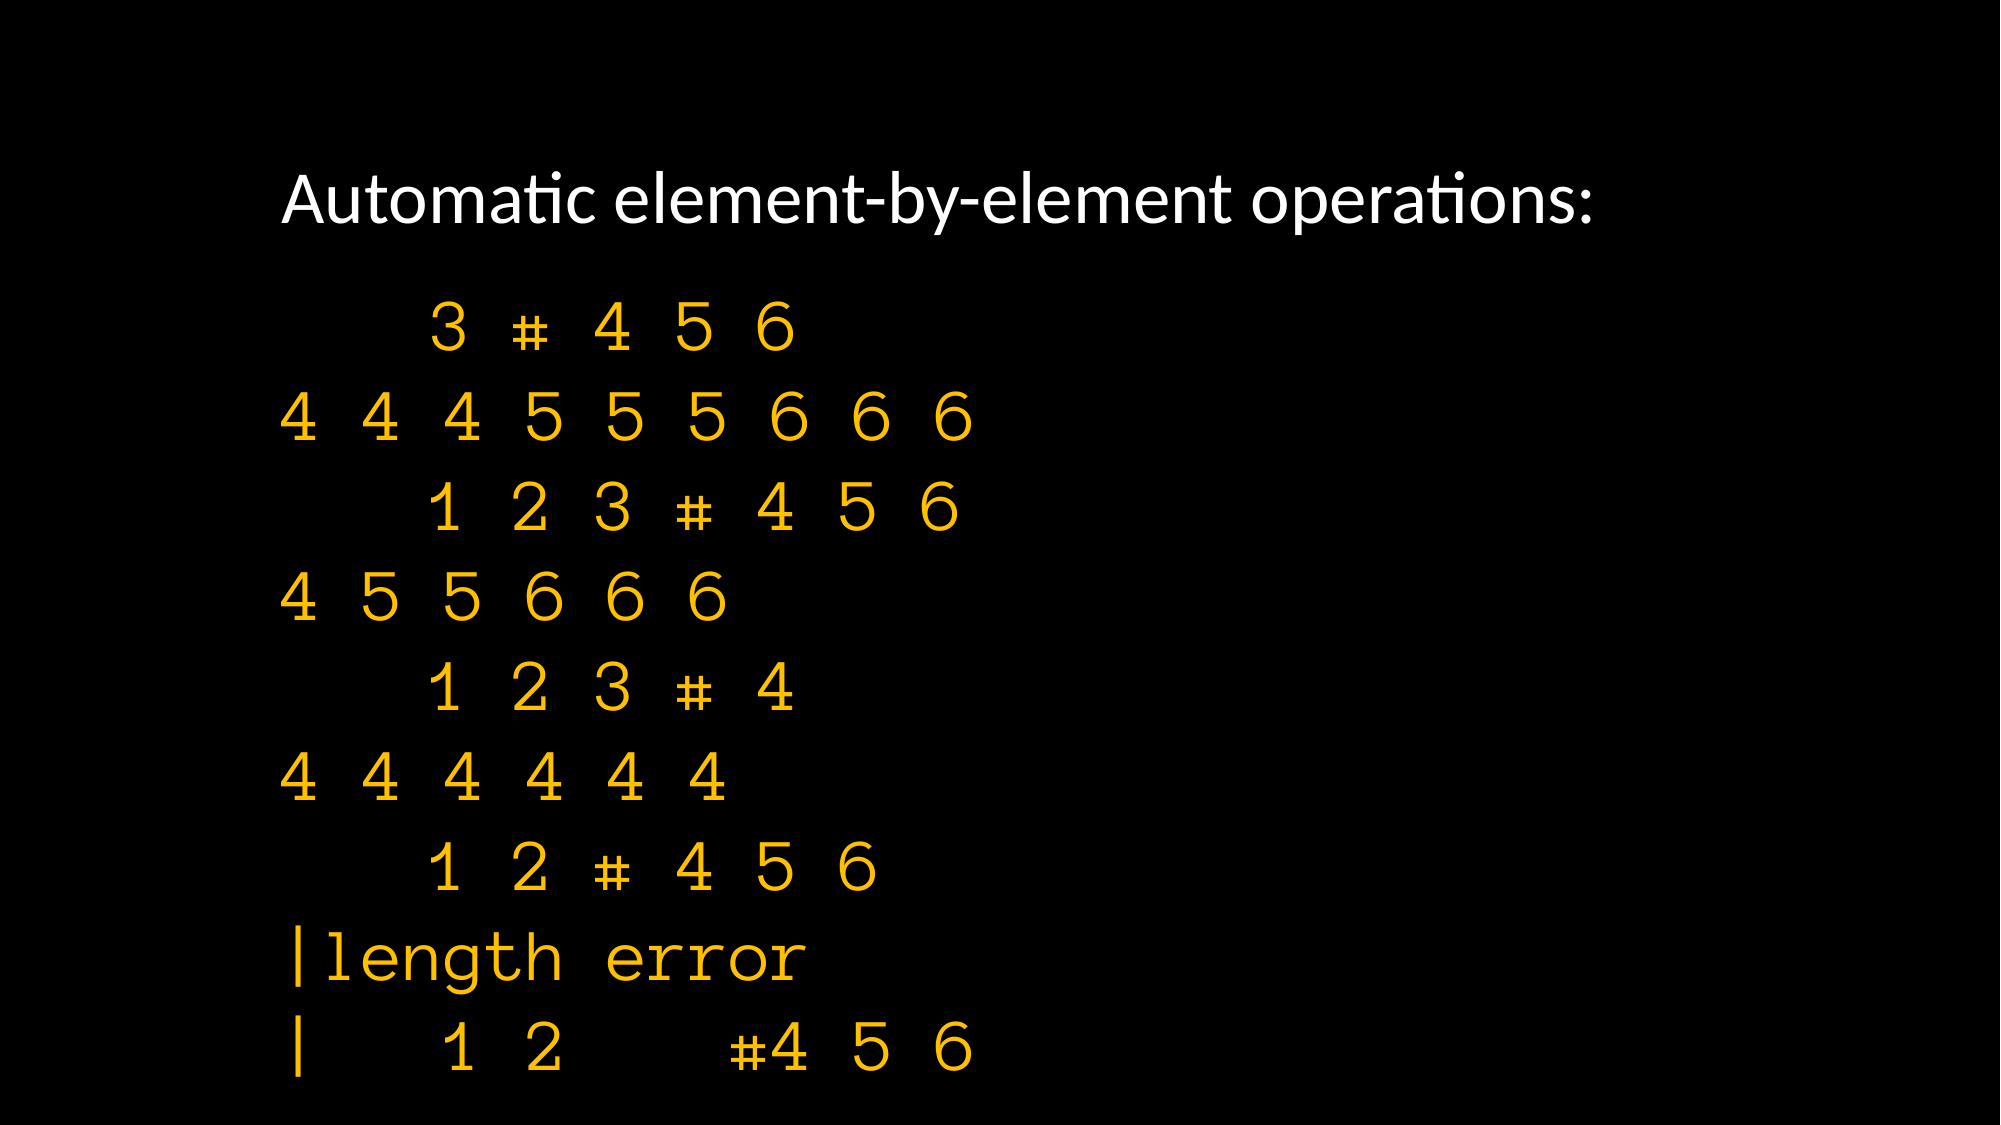

Automatic element-by-element operations:
	3 # 4 5 6
4 4 4 5 5 5 6 6 6
	1 2 3 # 4 5 6
4 5 5 6 6 6
	1 2 3 # 4
4 4 4 4 4 4
	1 2 # 4 5 6
|length error
|   1 2    #4 5 6